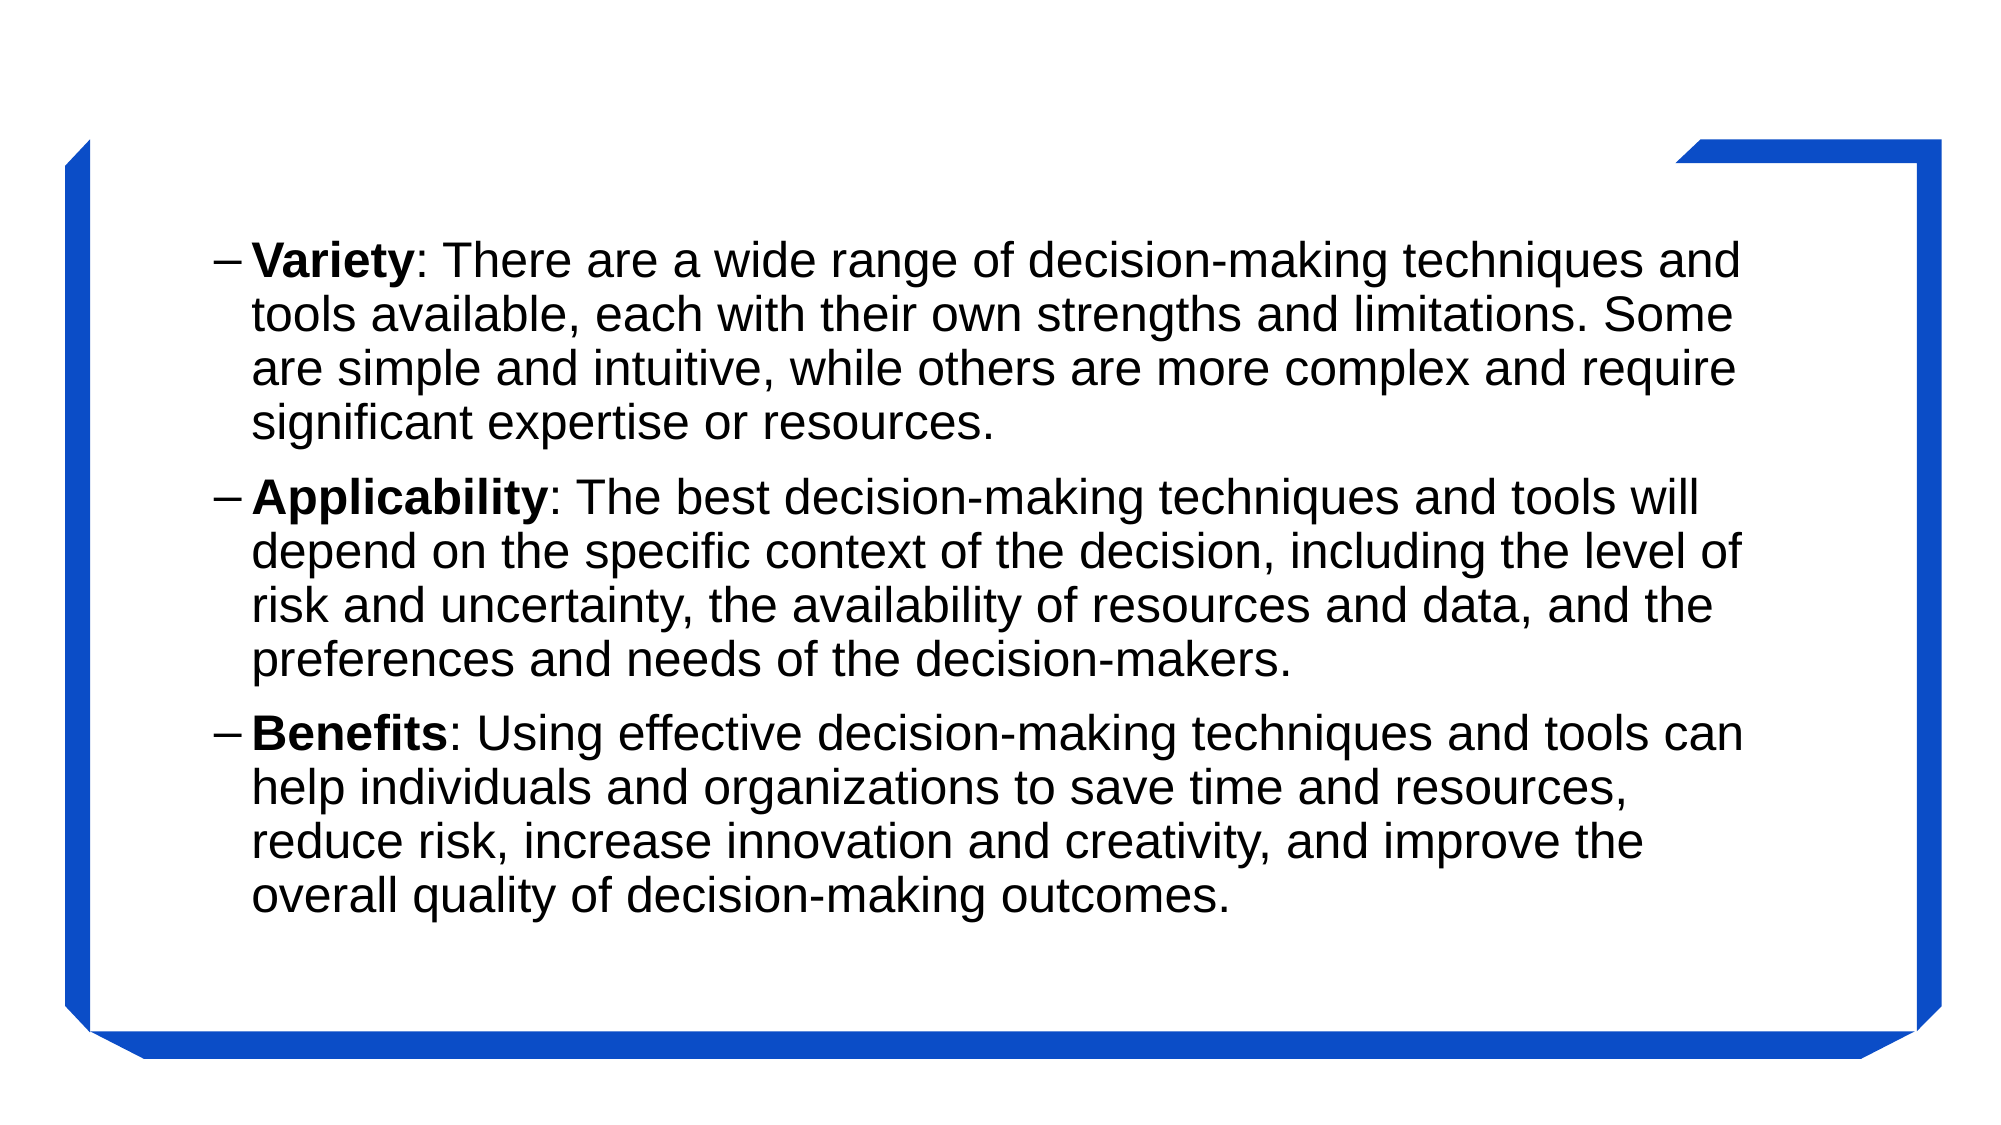

Variety: There are a wide range of decision-making techniques and tools available, each with their own strengths and limitations. Some are simple and intuitive, while others are more complex and require significant expertise or resources.
Applicability: The best decision-making techniques and tools will depend on the specific context of the decision, including the level of risk and uncertainty, the availability of resources and data, and the preferences and needs of the decision-makers.
Benefits: Using effective decision-making techniques and tools can help individuals and organizations to save time and resources, reduce risk, increase innovation and creativity, and improve the overall quality of decision-making outcomes.